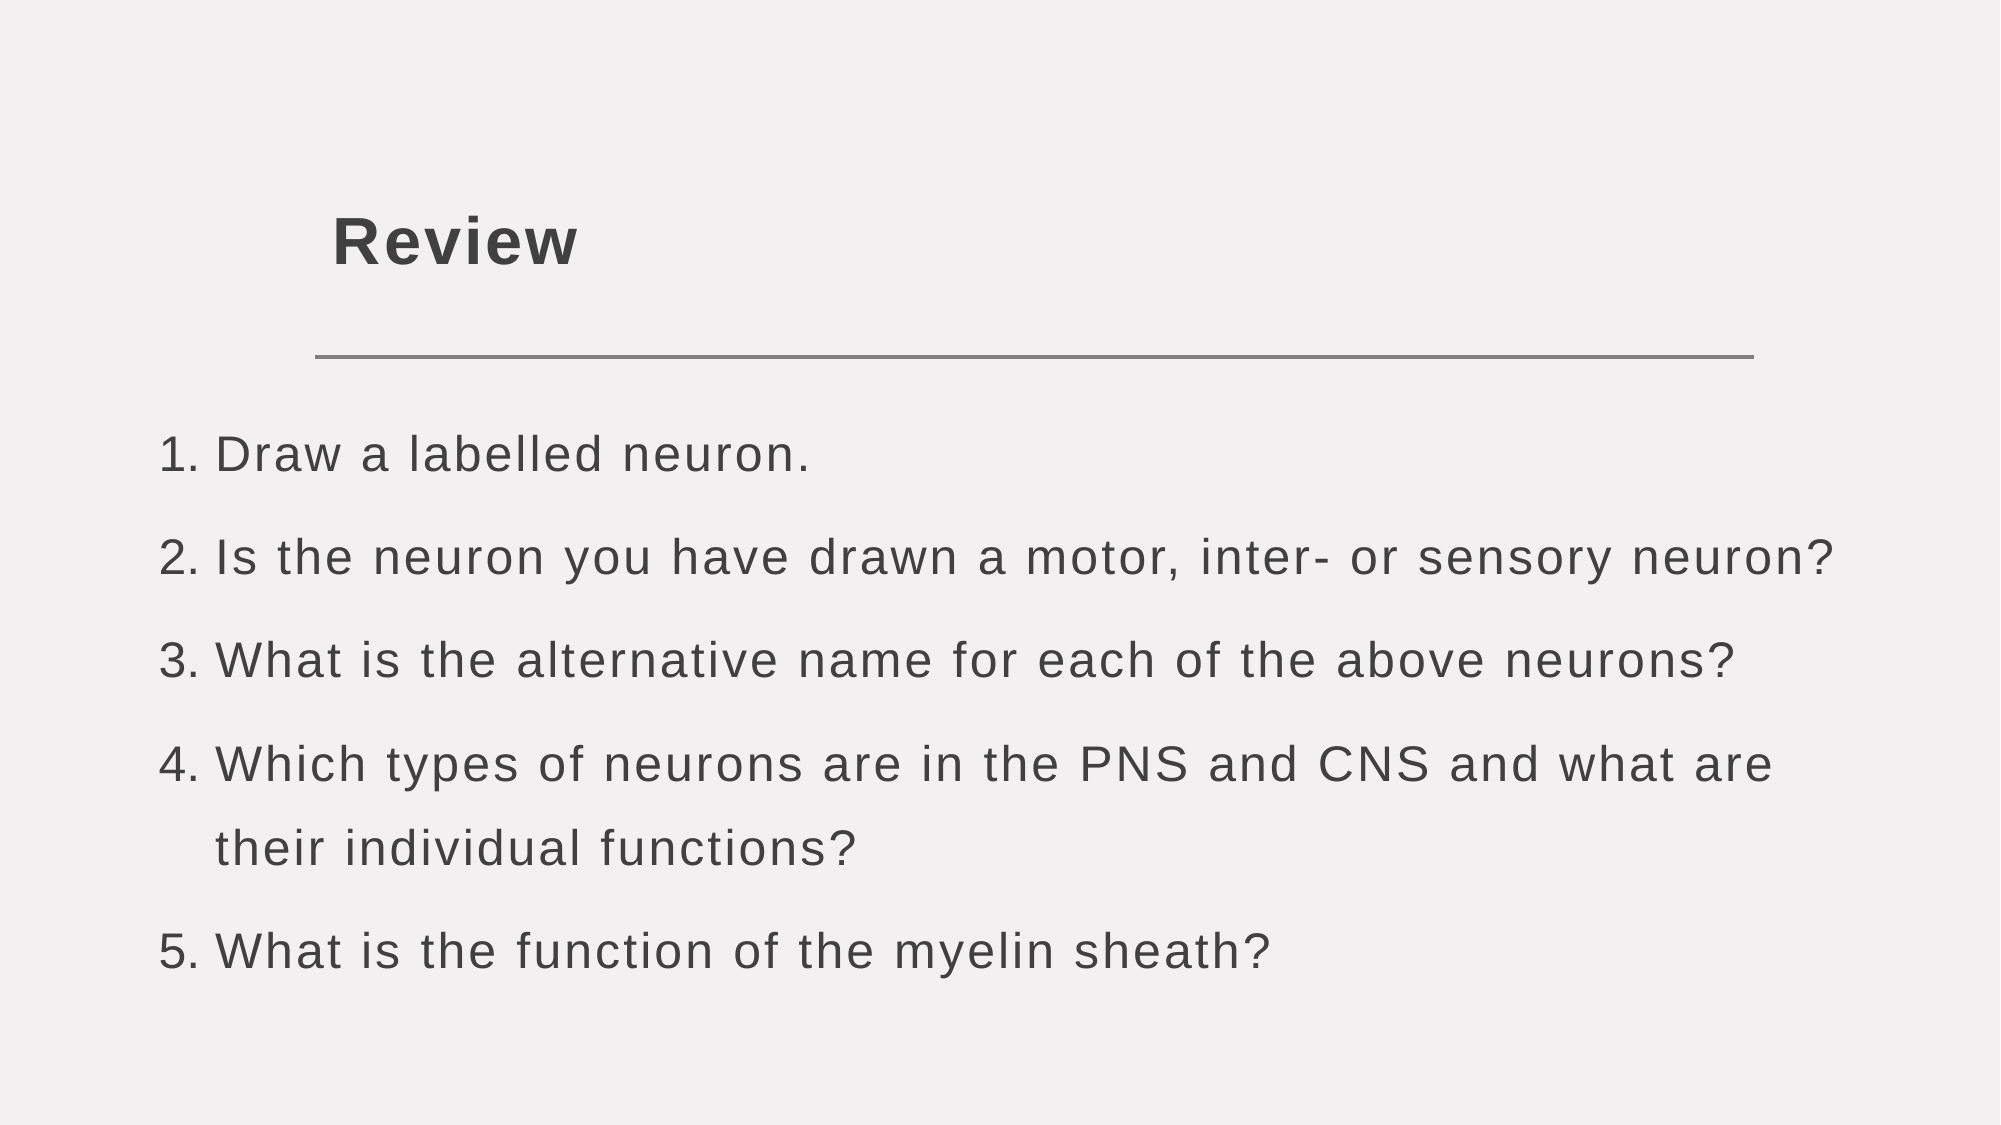

# Review
Draw a labelled neuron.
Is the neuron you have drawn a motor, inter- or sensory neuron?
What is the alternative name for each of the above neurons?
Which types of neurons are in the PNS and CNS and what are their individual functions?
What is the function of the myelin sheath?